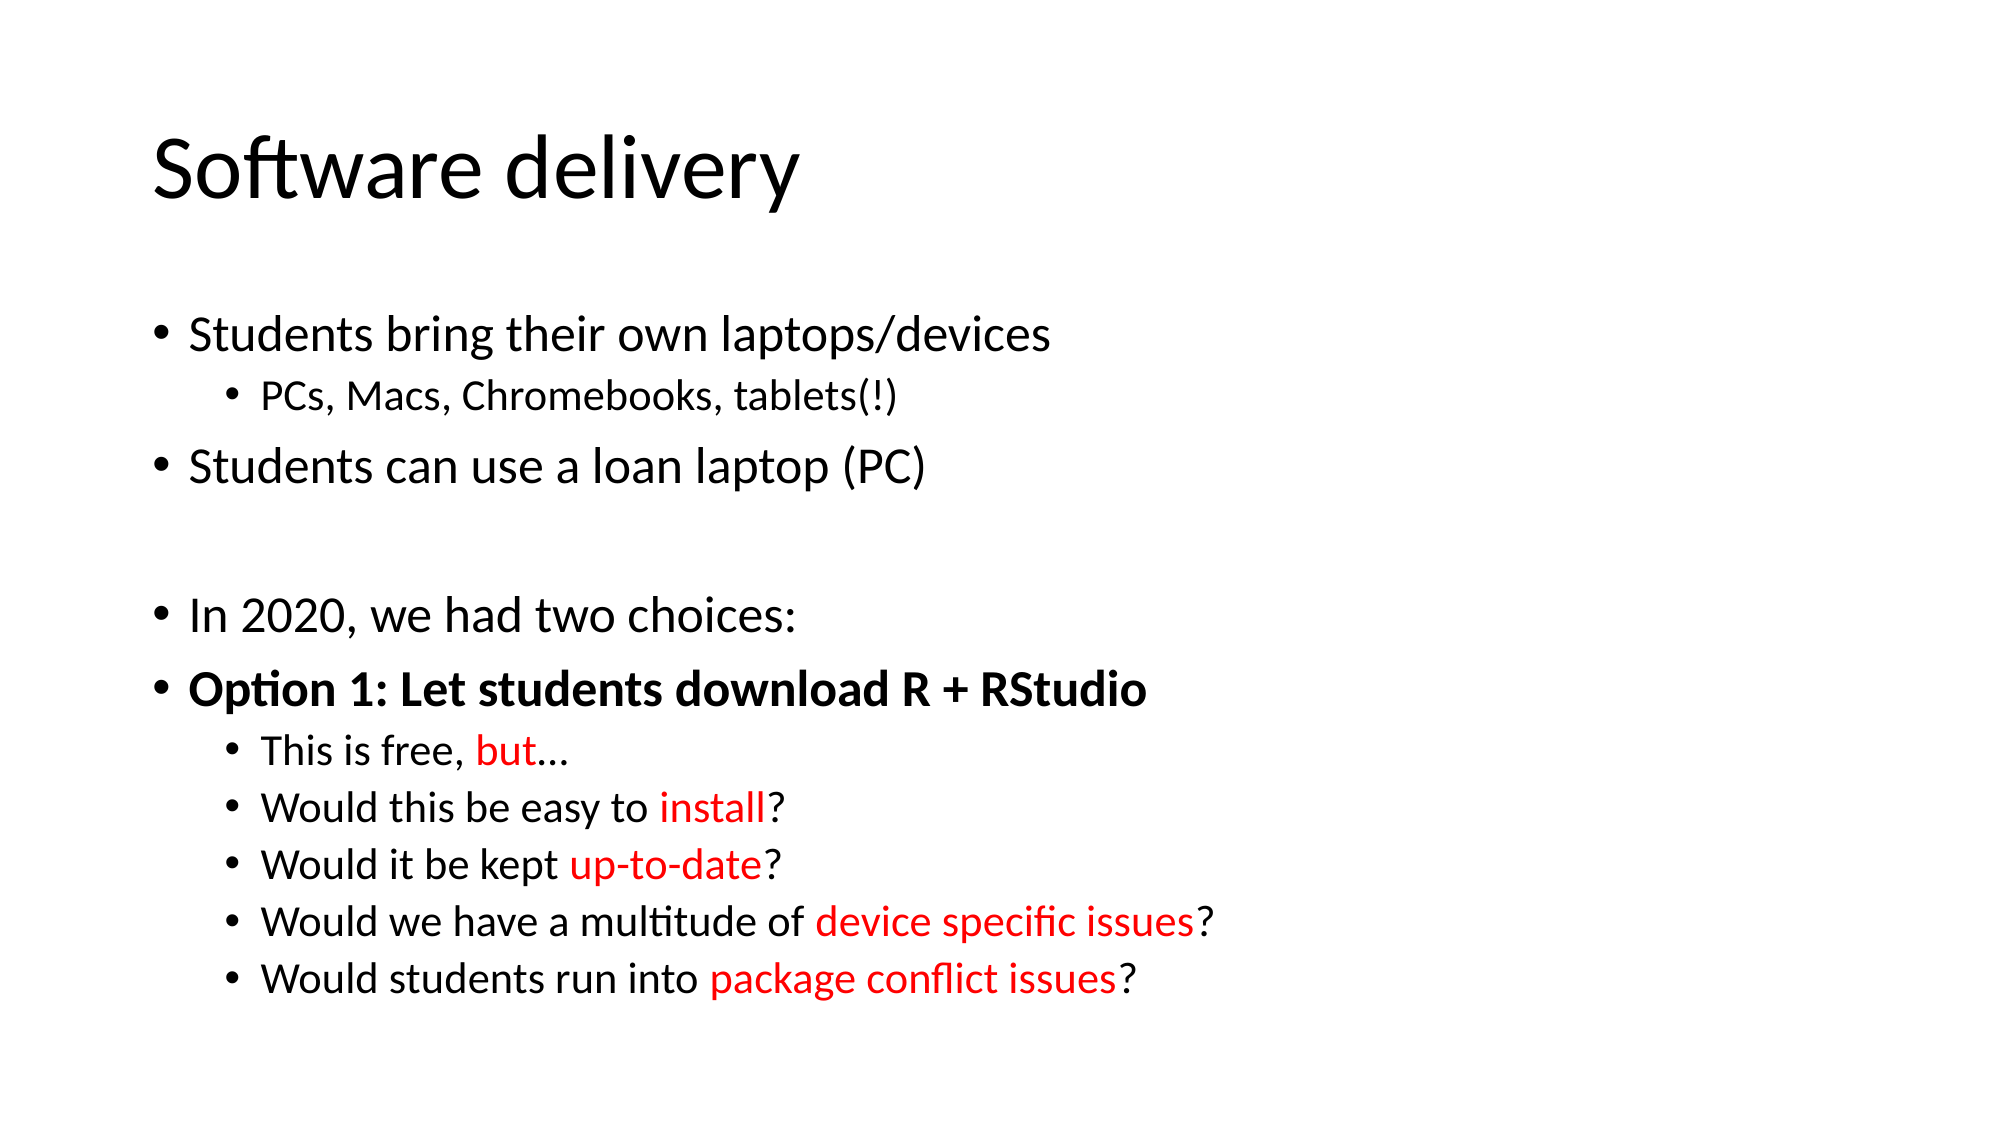

# Software delivery
Students bring their own laptops/devices
PCs, Macs, Chromebooks, tablets(!)
Students can use a loan laptop (PC)

In 2020, we had two choices:
Option 1: Let students download R + RStudio
This is free, but…
Would this be easy to install?
Would it be kept up-to-date?
Would we have a multitude of device specific issues?
Would students run into package conflict issues?